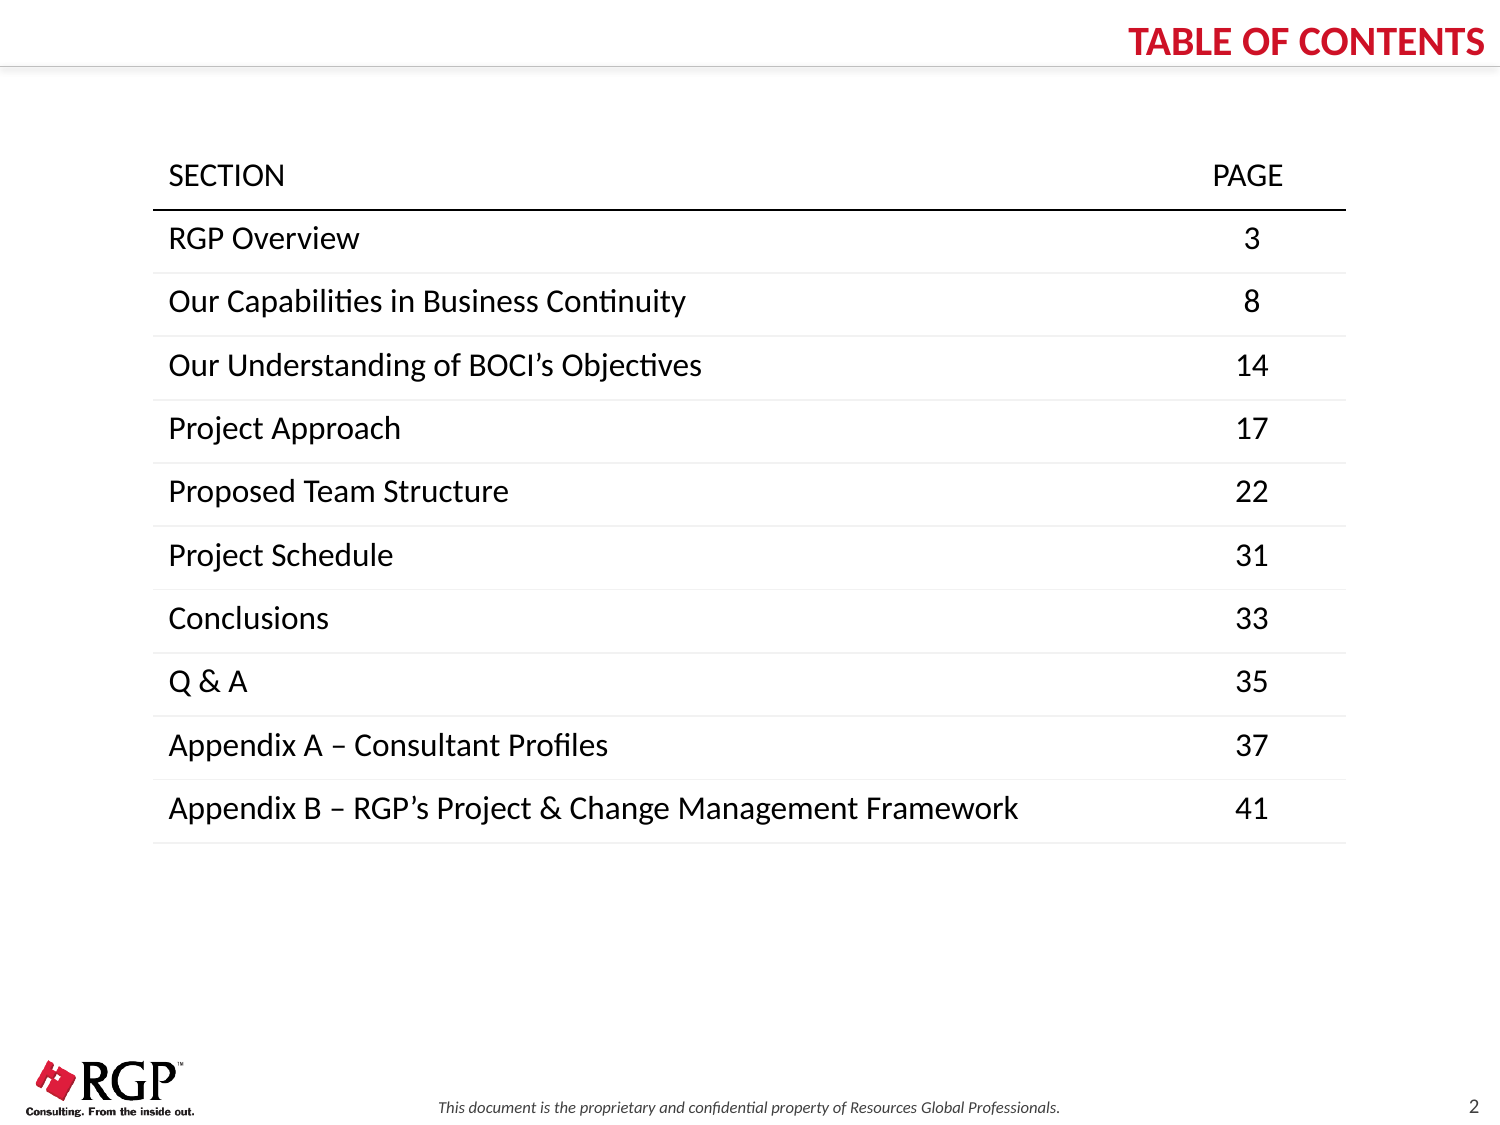

TABLE OF CONTENTS
| SECTION | PAGE |
| --- | --- |
| RGP Overview | 3 |
| Our Capabilities in Business Continuity | 8 |
| Our Understanding of BOCI’s Objectives | 14 |
| Project Approach | 17 |
| Proposed Team Structure | 22 |
| Project Schedule | 31 |
| Conclusions | 33 |
| Q & A | 35 |
| Appendix A – Consultant Profiles | 37 |
| Appendix B – RGP’s Project & Change Management Framework | 41 |